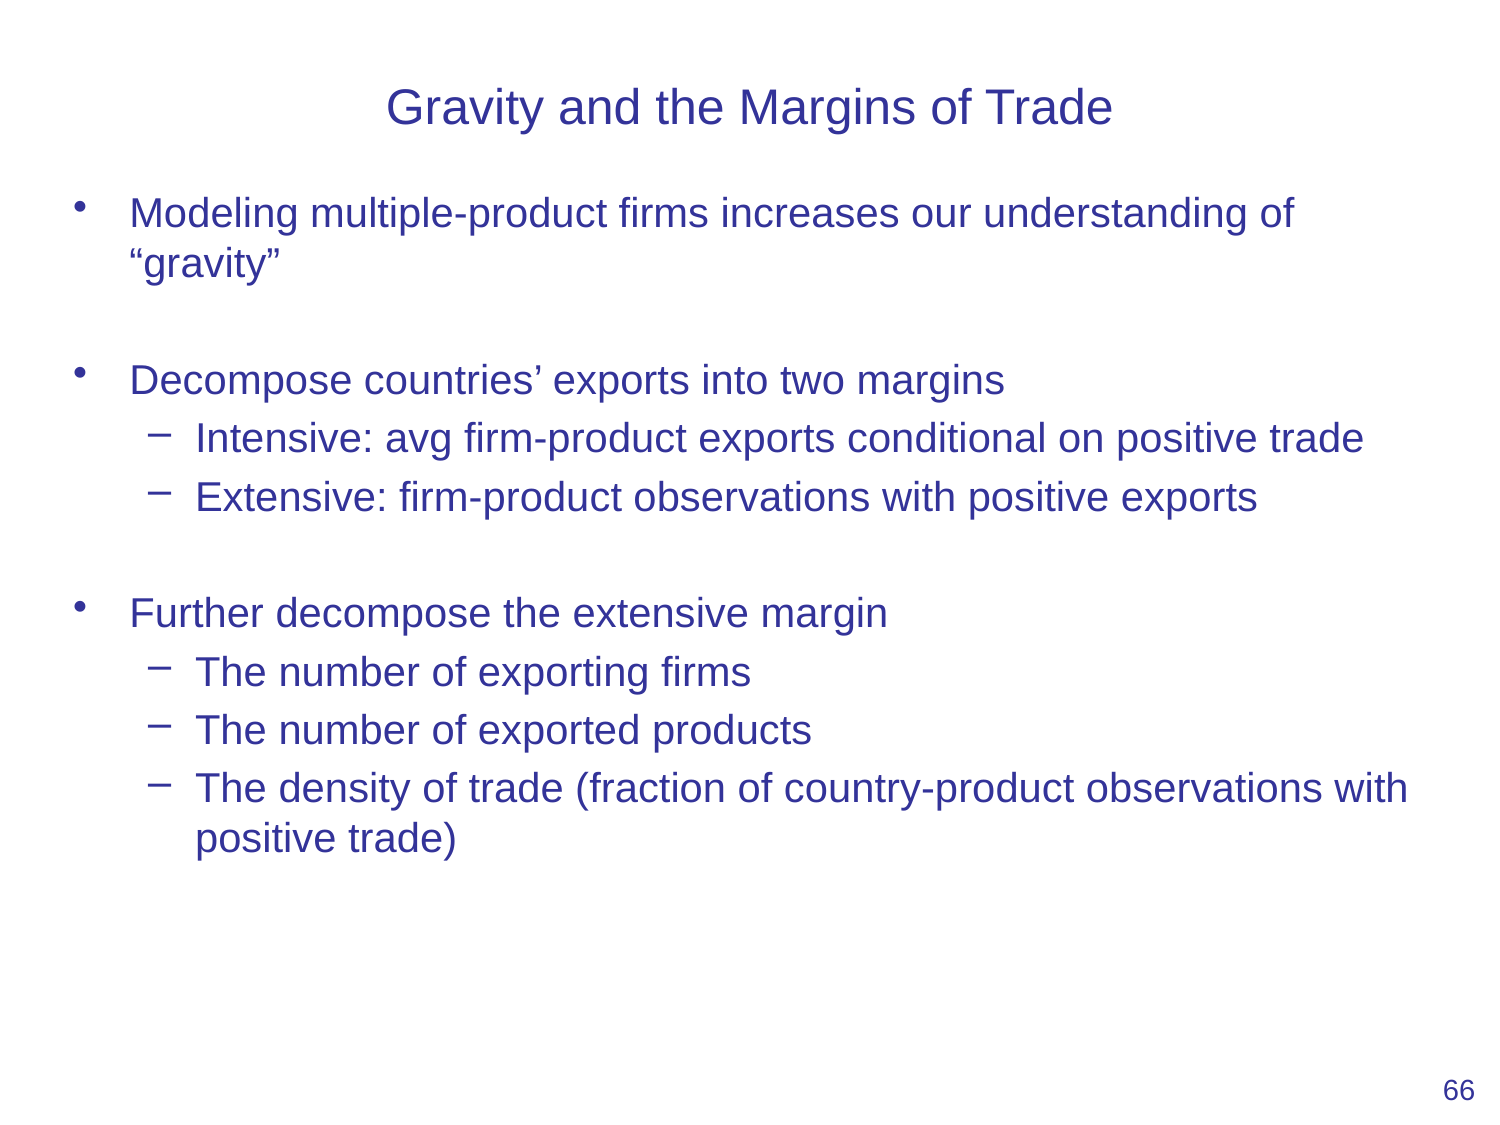

# Gravity and the Margins of Trade
Modeling multiple-product firms increases our understanding of “gravity”

Decompose countries’ exports into two margins
Intensive: avg firm-product exports conditional on positive trade
Extensive: firm-product observations with positive exports

Further decompose the extensive margin
The number of exporting firms
The number of exported products
The density of trade (fraction of country-product observations with positive trade)

66